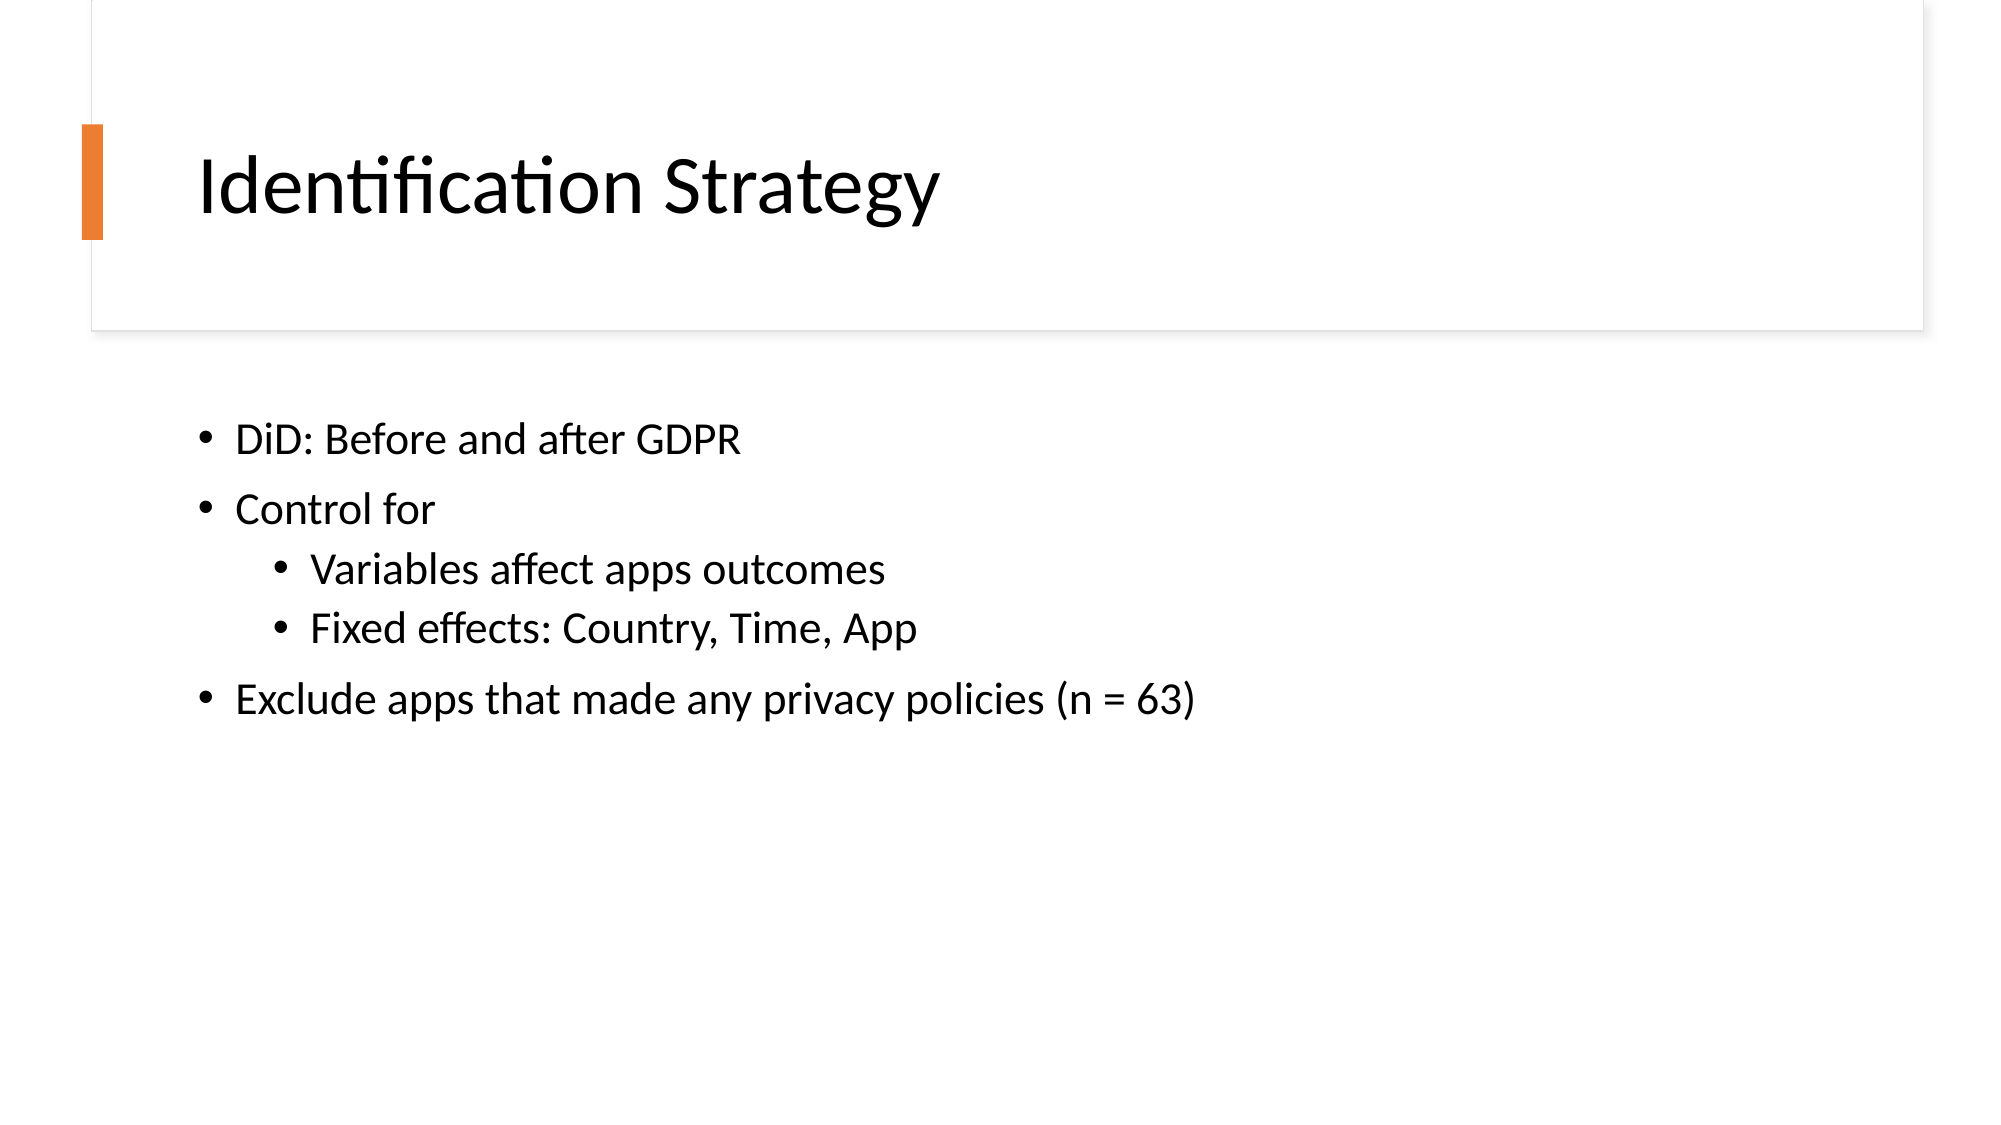

# Identification Strategy

DiD: Before and after GDPR
Control for
Variables affect apps outcomes
Fixed effects: Country, Time, App
Exclude apps that made any privacy policies (n = 63)
34